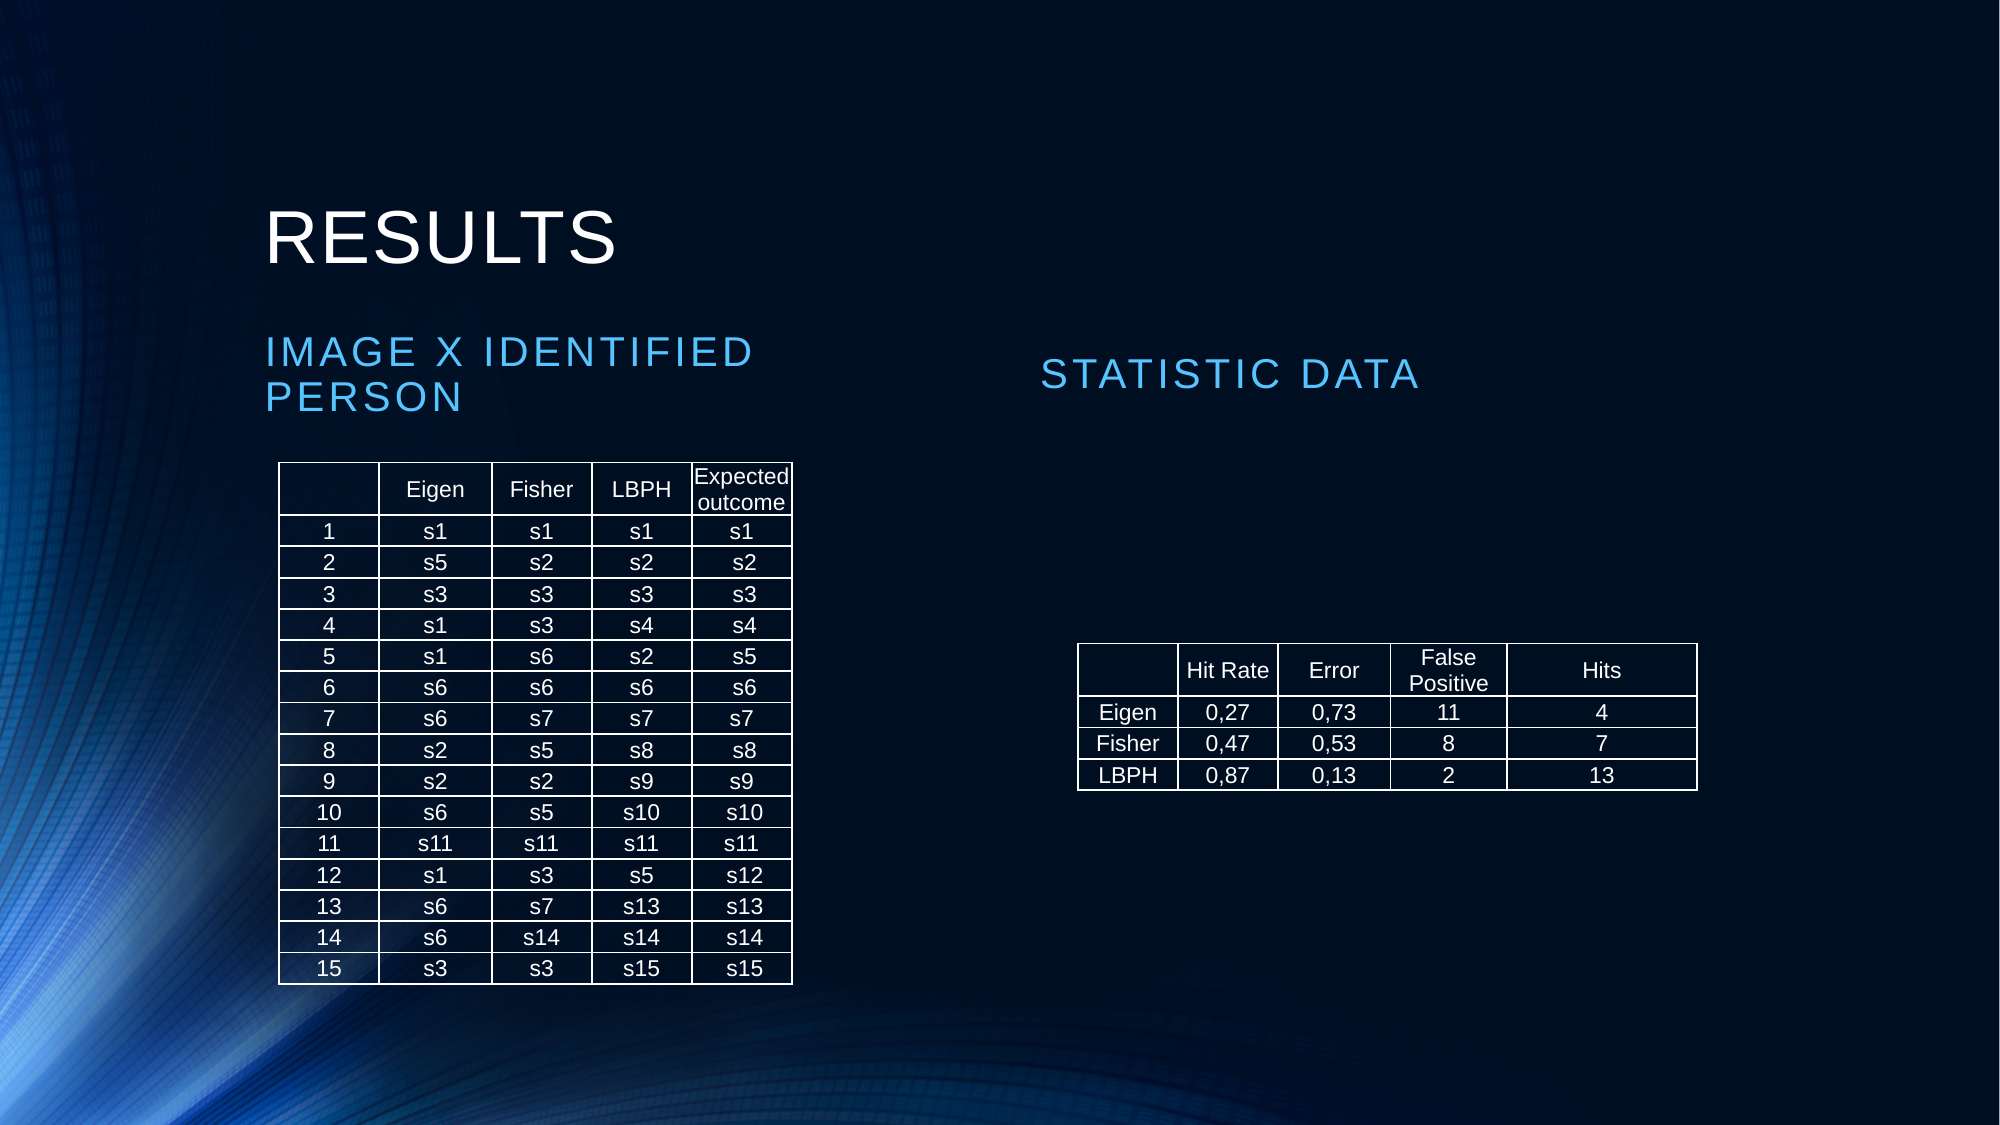

# RESULTS
Image x Identified person
Statistic data
|  | Eigen | Fisher | LBPH | Expected outcome |
| --- | --- | --- | --- | --- |
| 1 | s1 | s1 | s1 | s1 |
| 2 | s5 | s2 | s2 | s2 |
| 3 | s3 | s3 | s3 | s3 |
| 4 | s1 | s3 | s4 | s4 |
| 5 | s1 | s6 | s2 | s5 |
| 6 | s6 | s6 | s6 | s6 |
| 7 | s6 | s7 | s7 | s7 |
| 8 | s2 | s5 | s8 | s8 |
| 9 | s2 | s2 | s9 | s9 |
| 10 | s6 | s5 | s10 | s10 |
| 11 | s11 | s11 | s11 | s11 |
| 12 | s1 | s3 | s5 | s12 |
| 13 | s6 | s7 | s13 | s13 |
| 14 | s6 | s14 | s14 | s14 |
| 15 | s3 | s3 | s15 | s15 |
|  | Hit Rate | Error | False Positive | Hits |
| --- | --- | --- | --- | --- |
| Eigen | 0,27 | 0,73 | 11 | 4 |
| Fisher | 0,47 | 0,53 | 8 | 7 |
| LBPH | 0,87 | 0,13 | 2 | 13 |